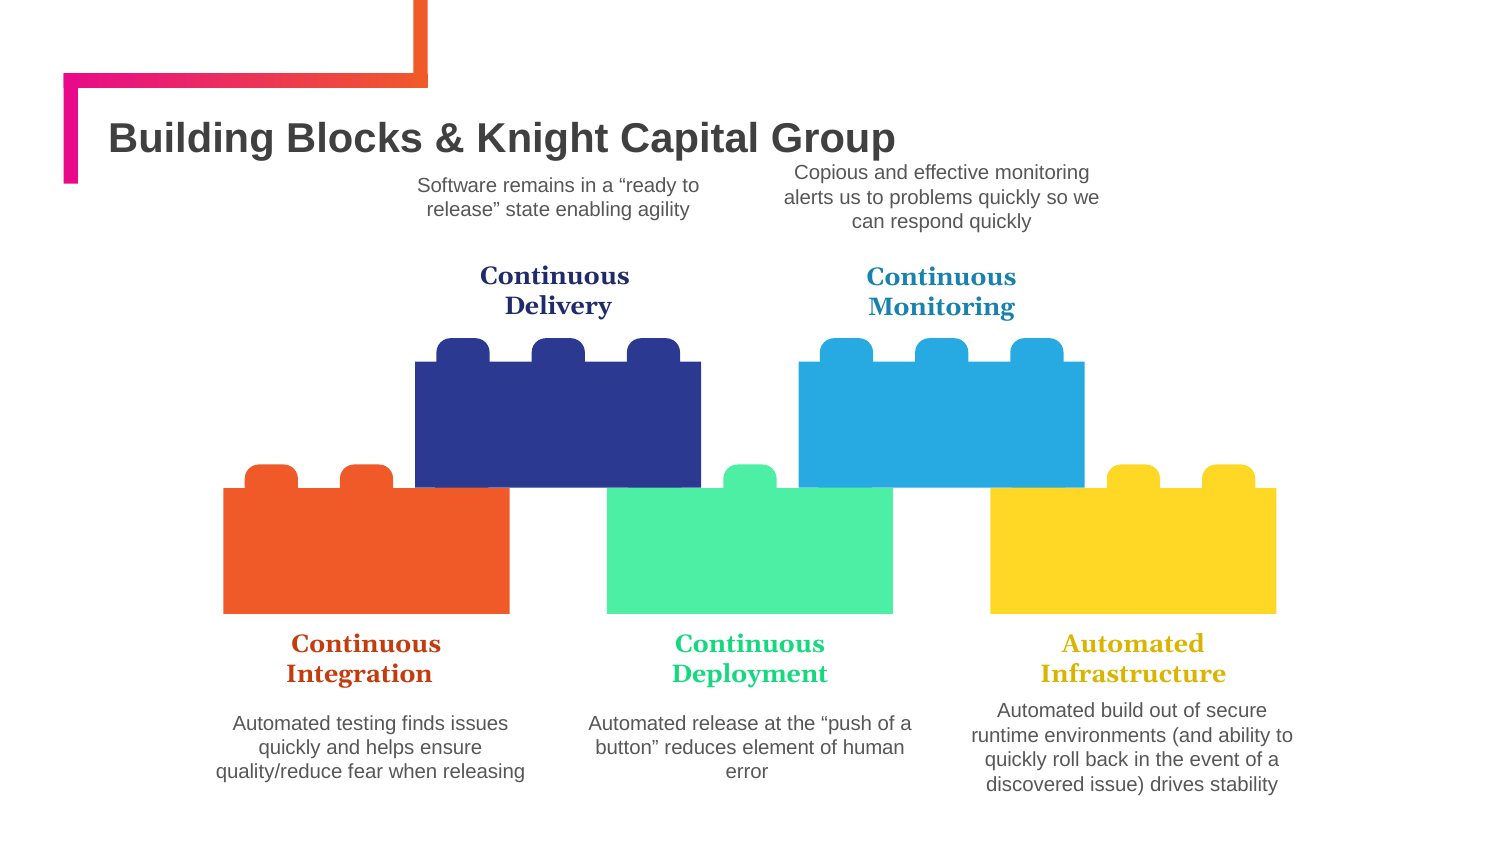

# Building Blocks & Knight Capital Group
Copious and effective monitoring alerts us to problems quickly so we can respond quickly
Software remains in a “ready to release” state enabling agility
Continuous
Delivery
Continuous Monitoring

Continuous Integration
Continuous Deployment
Automated Infrastructure
Automated release at the “push of a button” reduces element of human error
Automated build out of secure runtime environments (and ability to quickly roll back in the event of a discovered issue) drives stability
Automated testing finds issues quickly and helps ensure quality/reduce fear when releasing